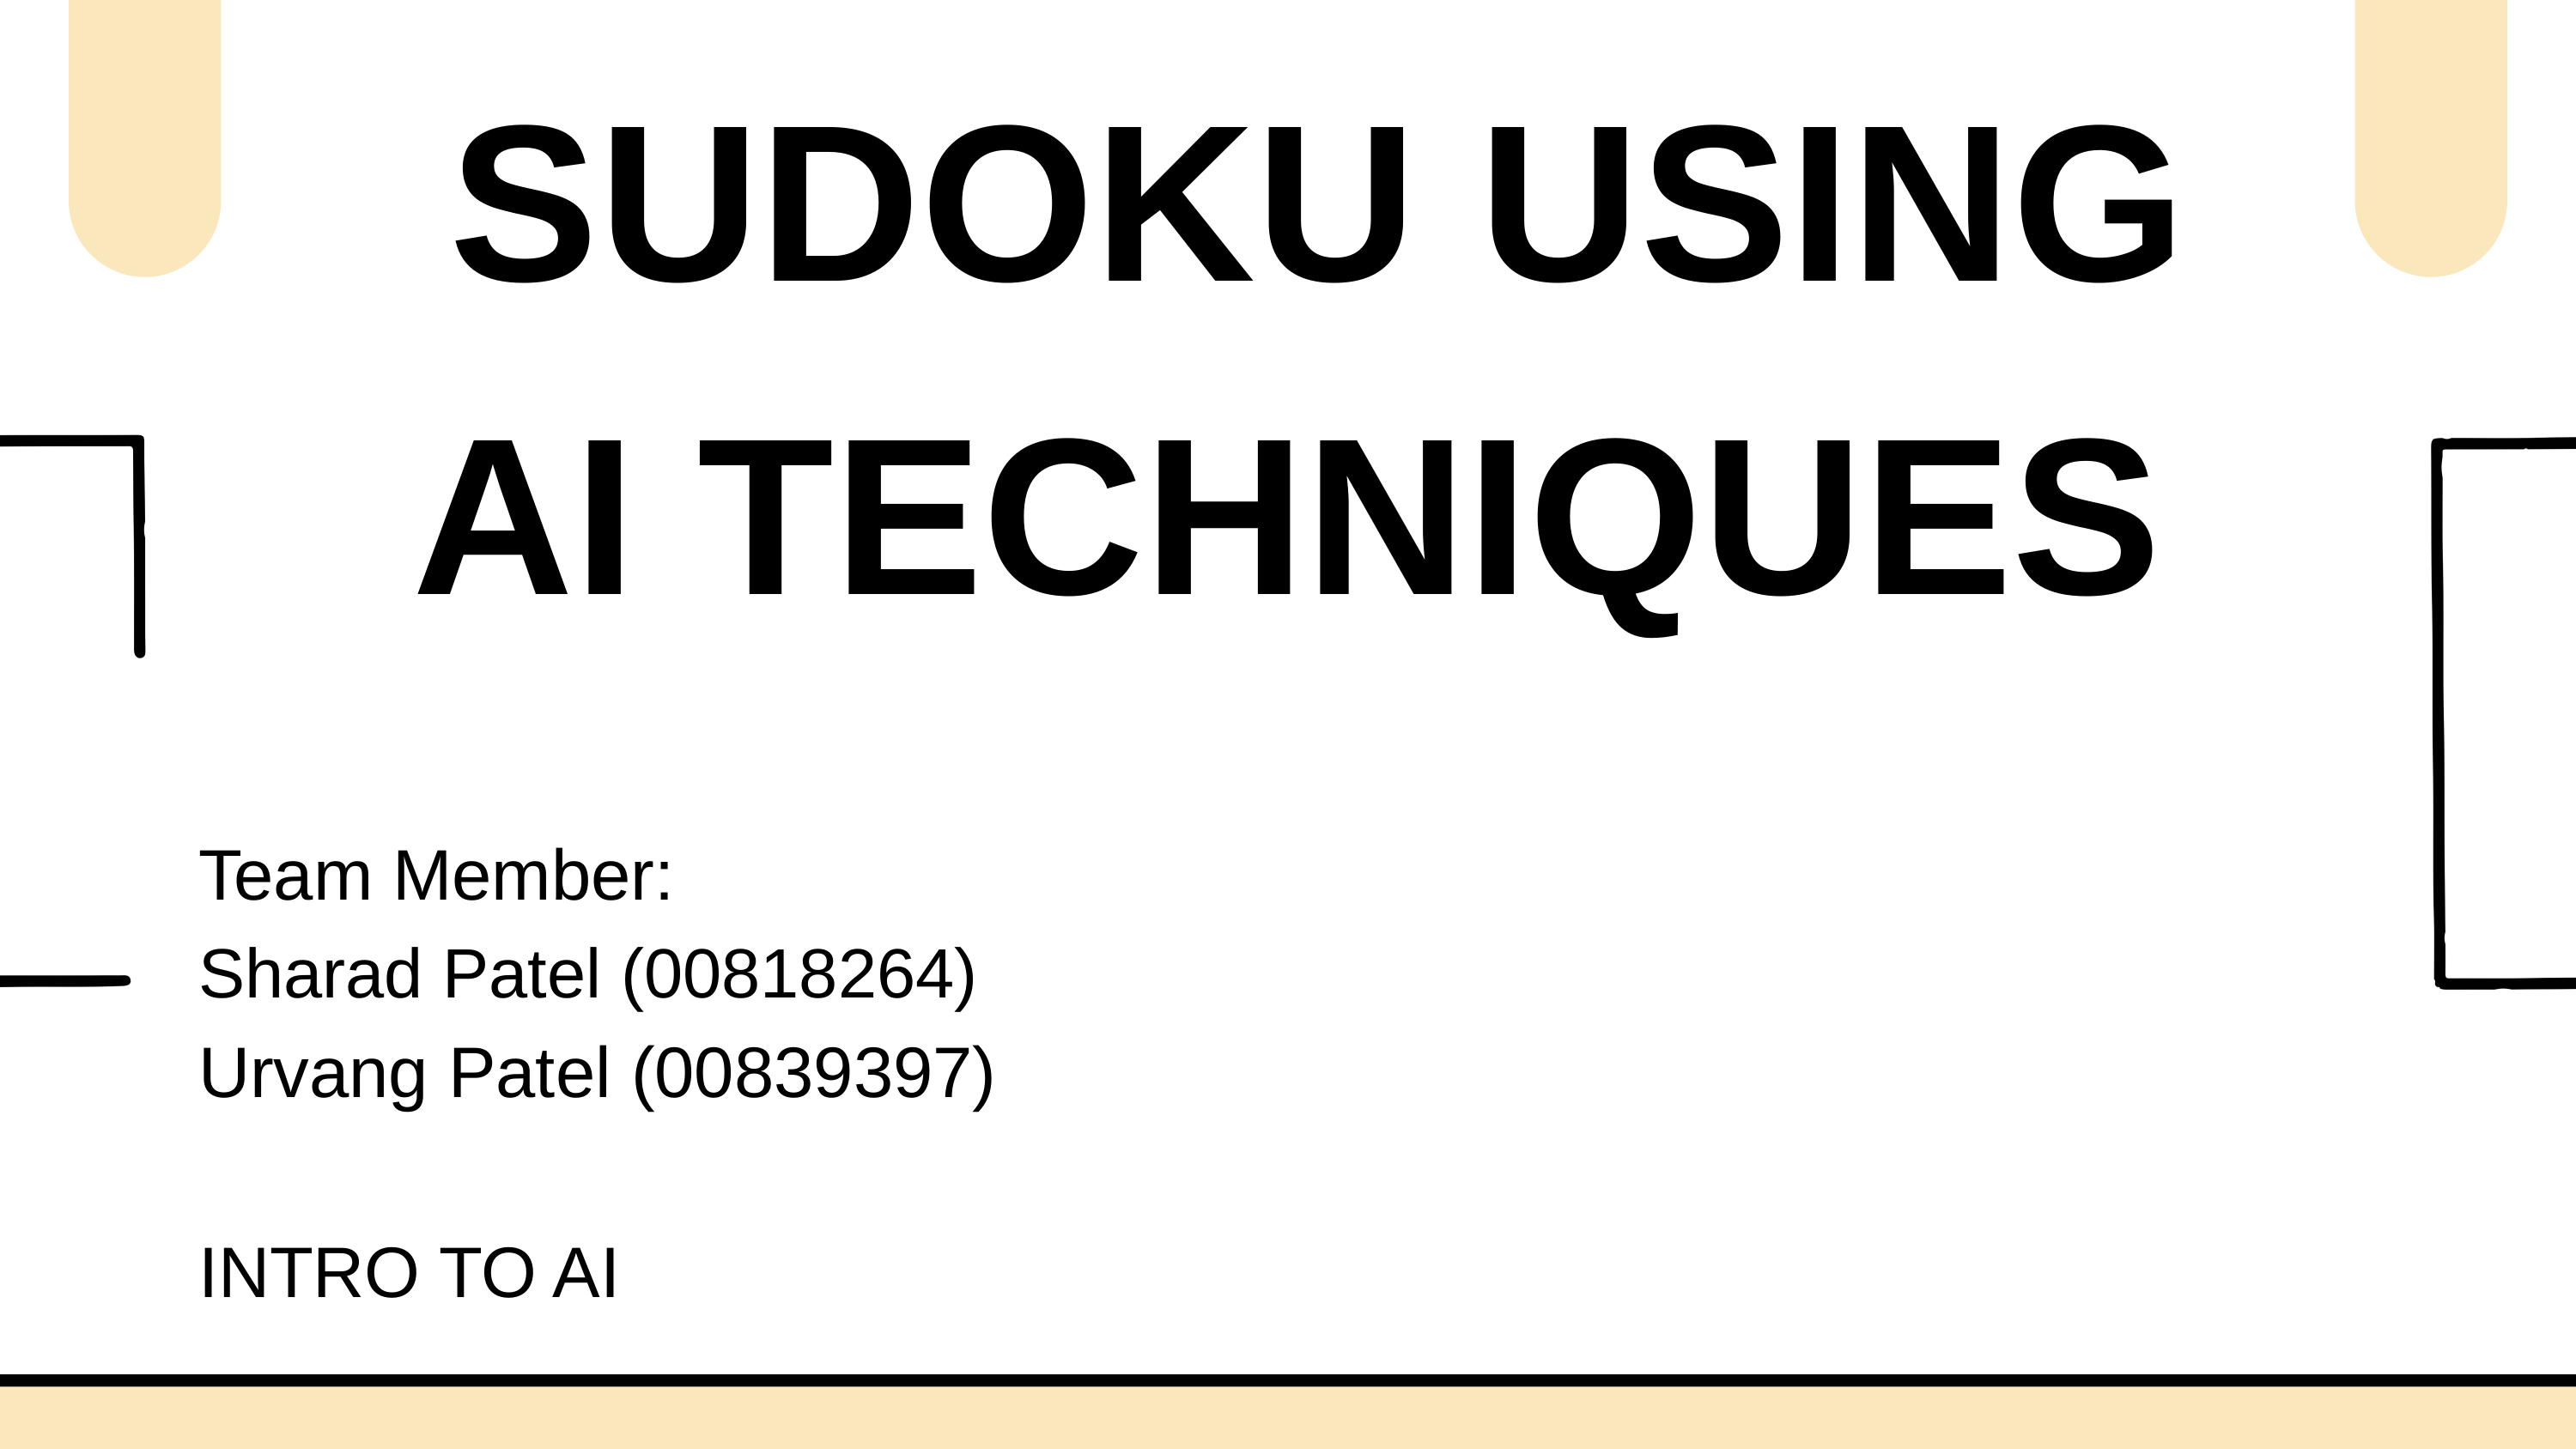

SUDOKU USING AI TECHNIQUES

Team Member:
Sharad Patel (00818264)
Urvang Patel (00839397)

INTRO TO AI